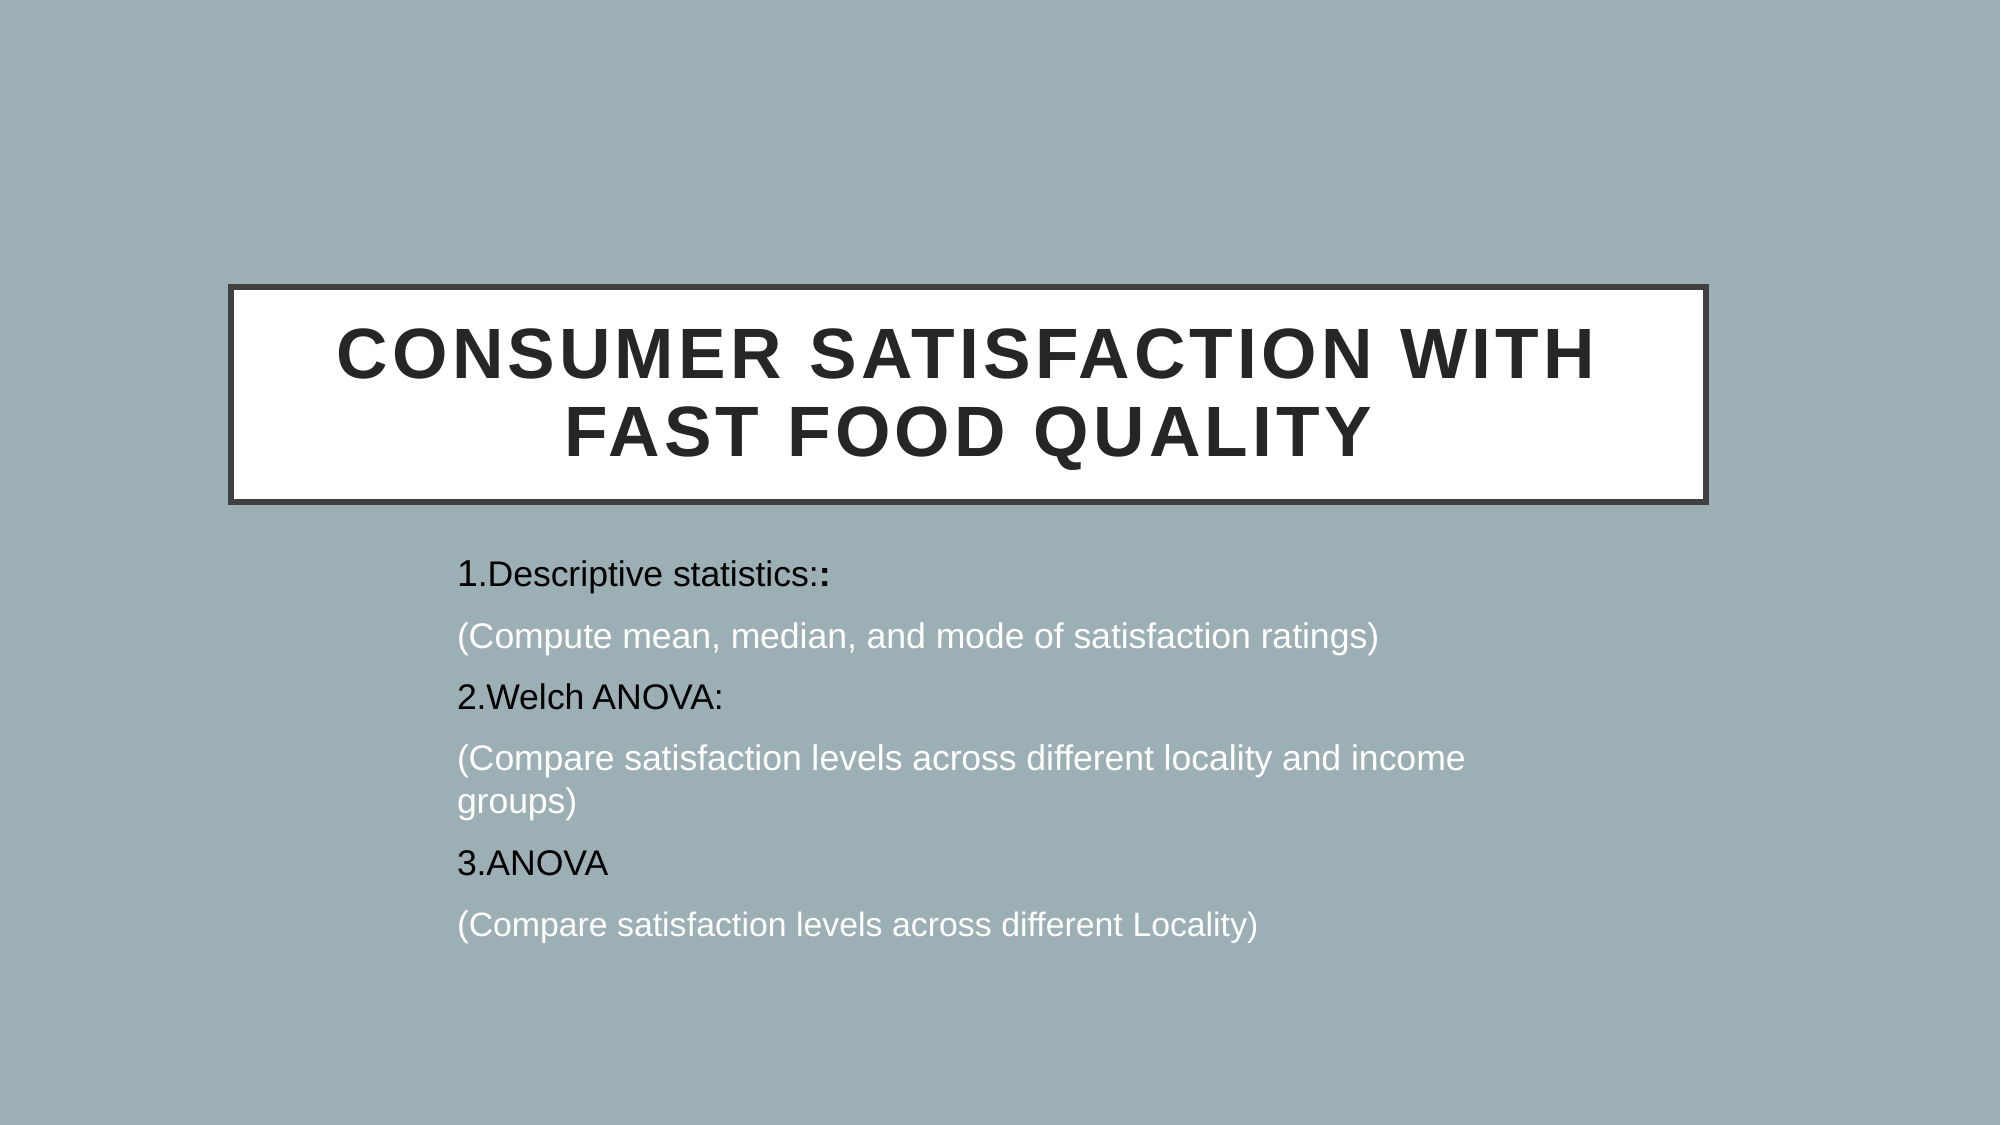

# Consumer satisfaction with fast food quality
1.Descriptive statistics::
(Compute mean, median, and mode of satisfaction ratings)
2.Welch ANOVA:
(Compare satisfaction levels across different locality and income groups)
3.ANOVA
(Compare satisfaction levels across different Locality)